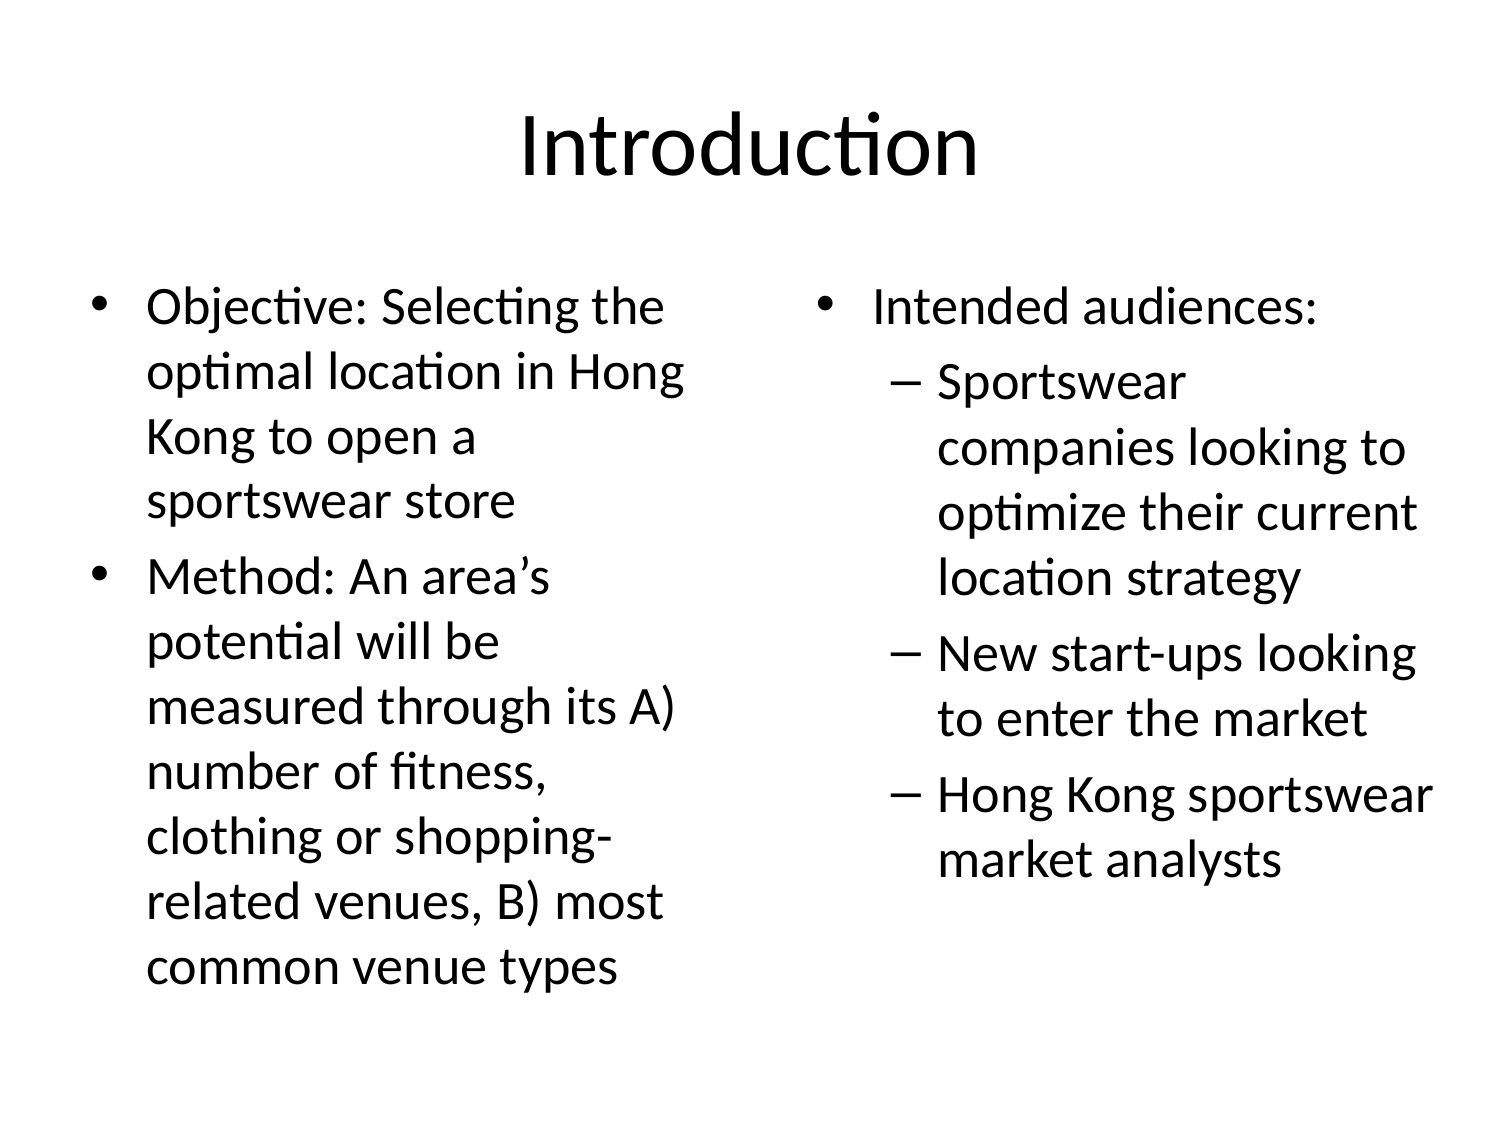

# Introduction
Objective: Selecting the optimal location in Hong Kong to open a sportswear store
Method: An area’s potential will be measured through its A) number of fitness, clothing or shopping-related venues, B) most common venue types
Intended audiences:
Sportswear companies looking to optimize their current location strategy
New start-ups looking to enter the market
Hong Kong sportswear market analysts